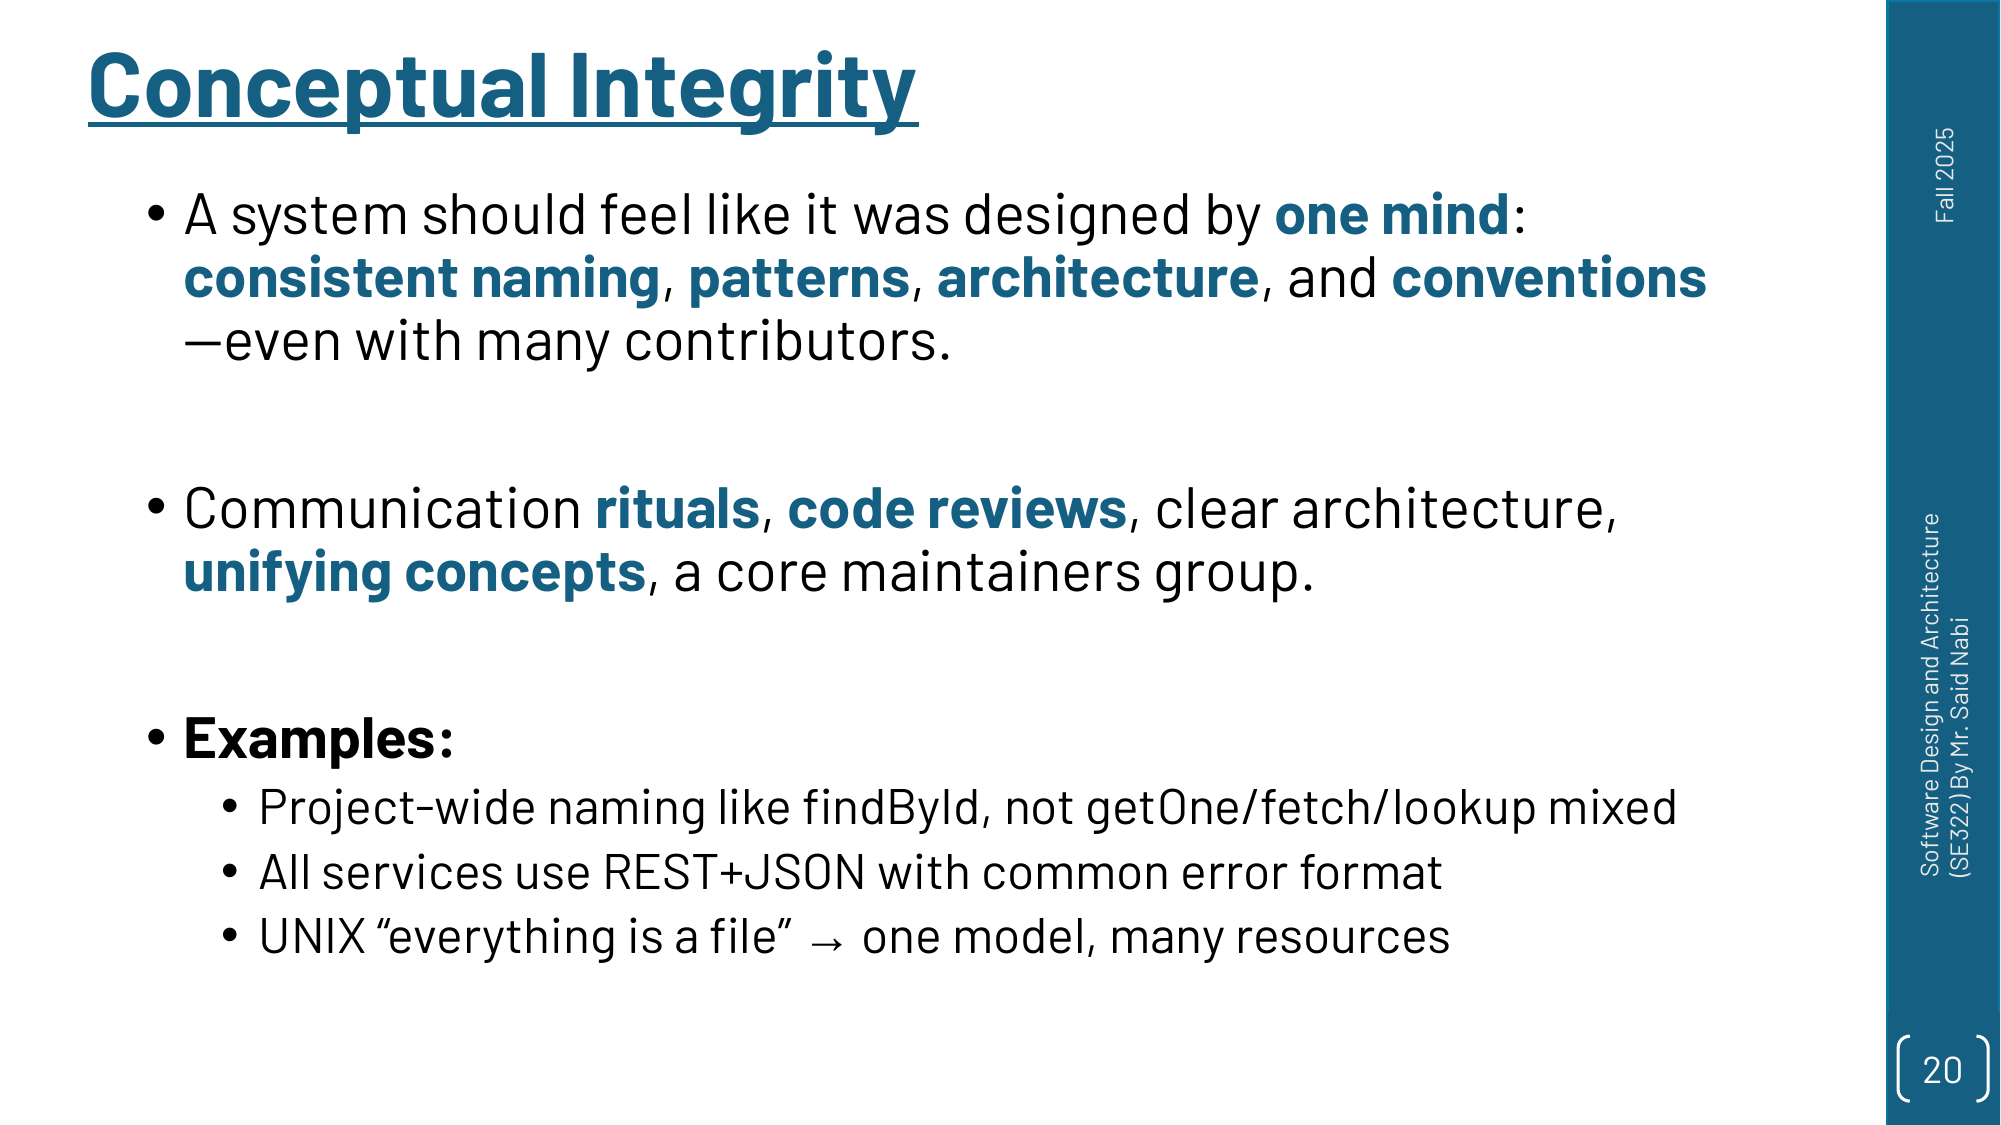

# Conceptual Integrity

A system should feel like it was designed by one mind: consistent naming, patterns, architecture, and conventions—even with many contributors.

Communication rituals, code reviews, clear architecture, unifying concepts, a core maintainers group.

Examples:
Project-wide naming like findById, not getOne/fetch/lookup mixed
All services use REST+JSON with common error format
UNIX “everything is a file” → one model, many resources